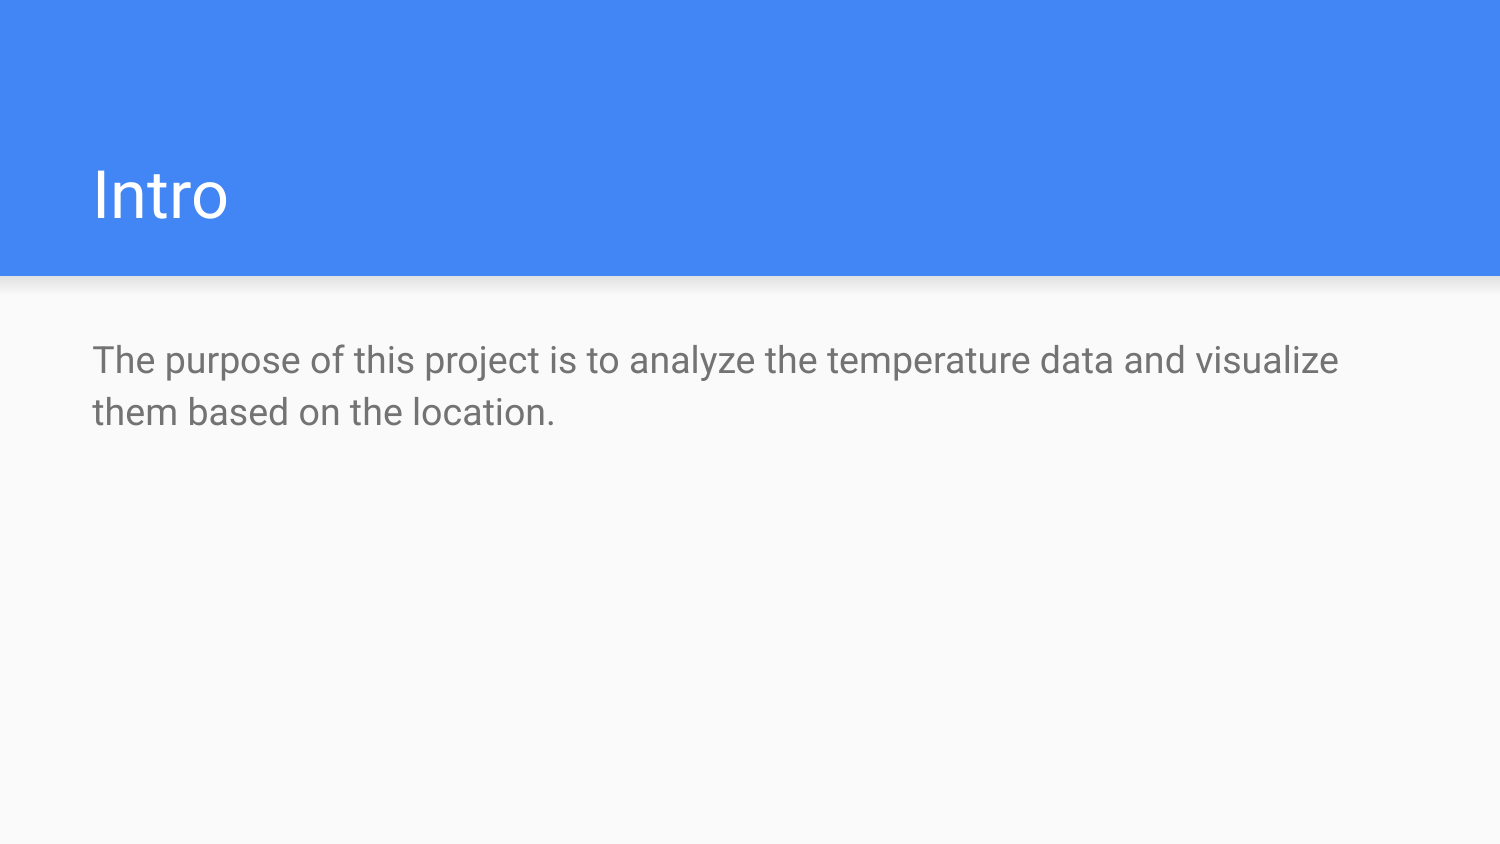

# Intro
The purpose of this project is to analyze the temperature data and visualize them based on the location.